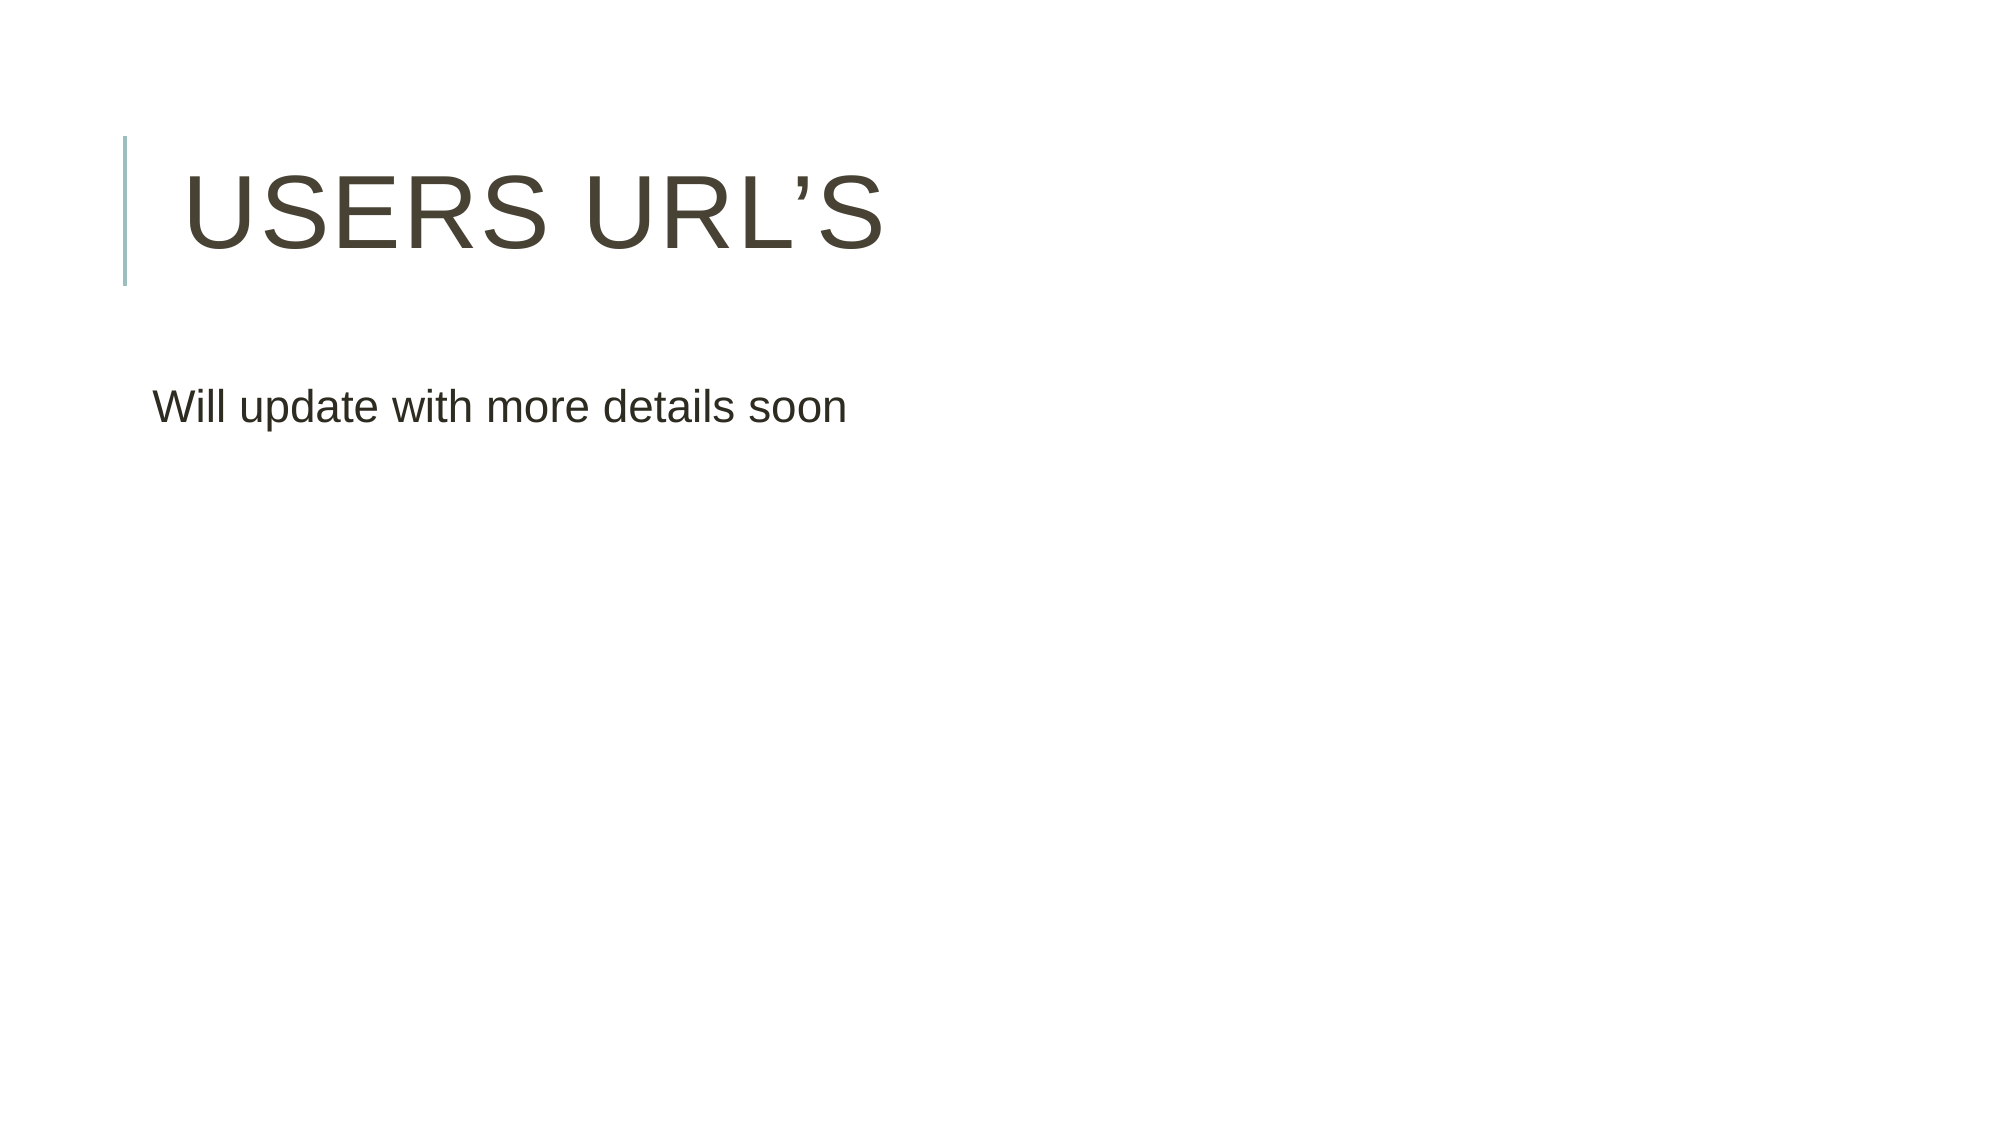

# USERS Url’s
Will update with more details soon